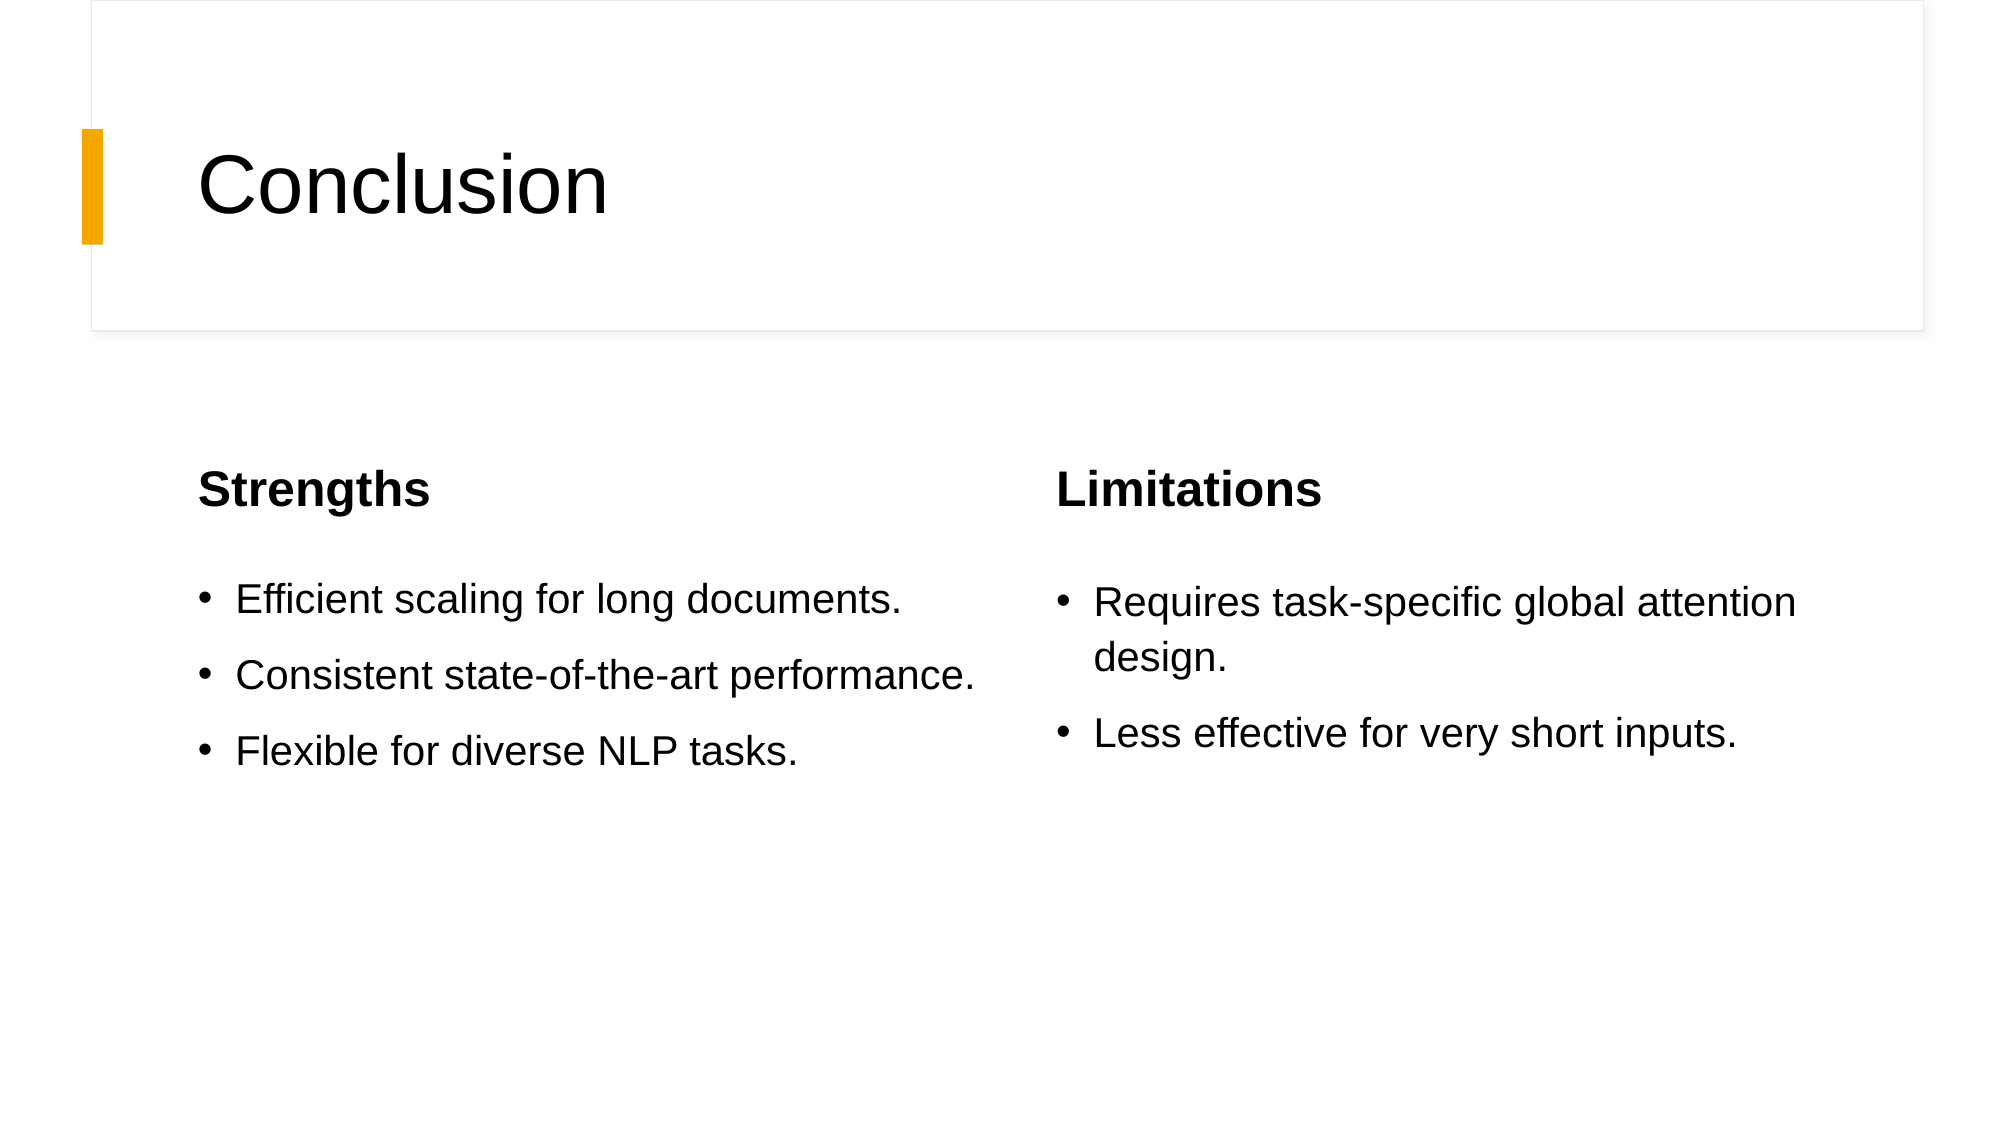

# Conclusion
Strengths
Limitations
Efficient scaling for long documents.
Consistent state-of-the-art performance.
Flexible for diverse NLP tasks.
Requires task-specific global attention design.
Less effective for very short inputs.